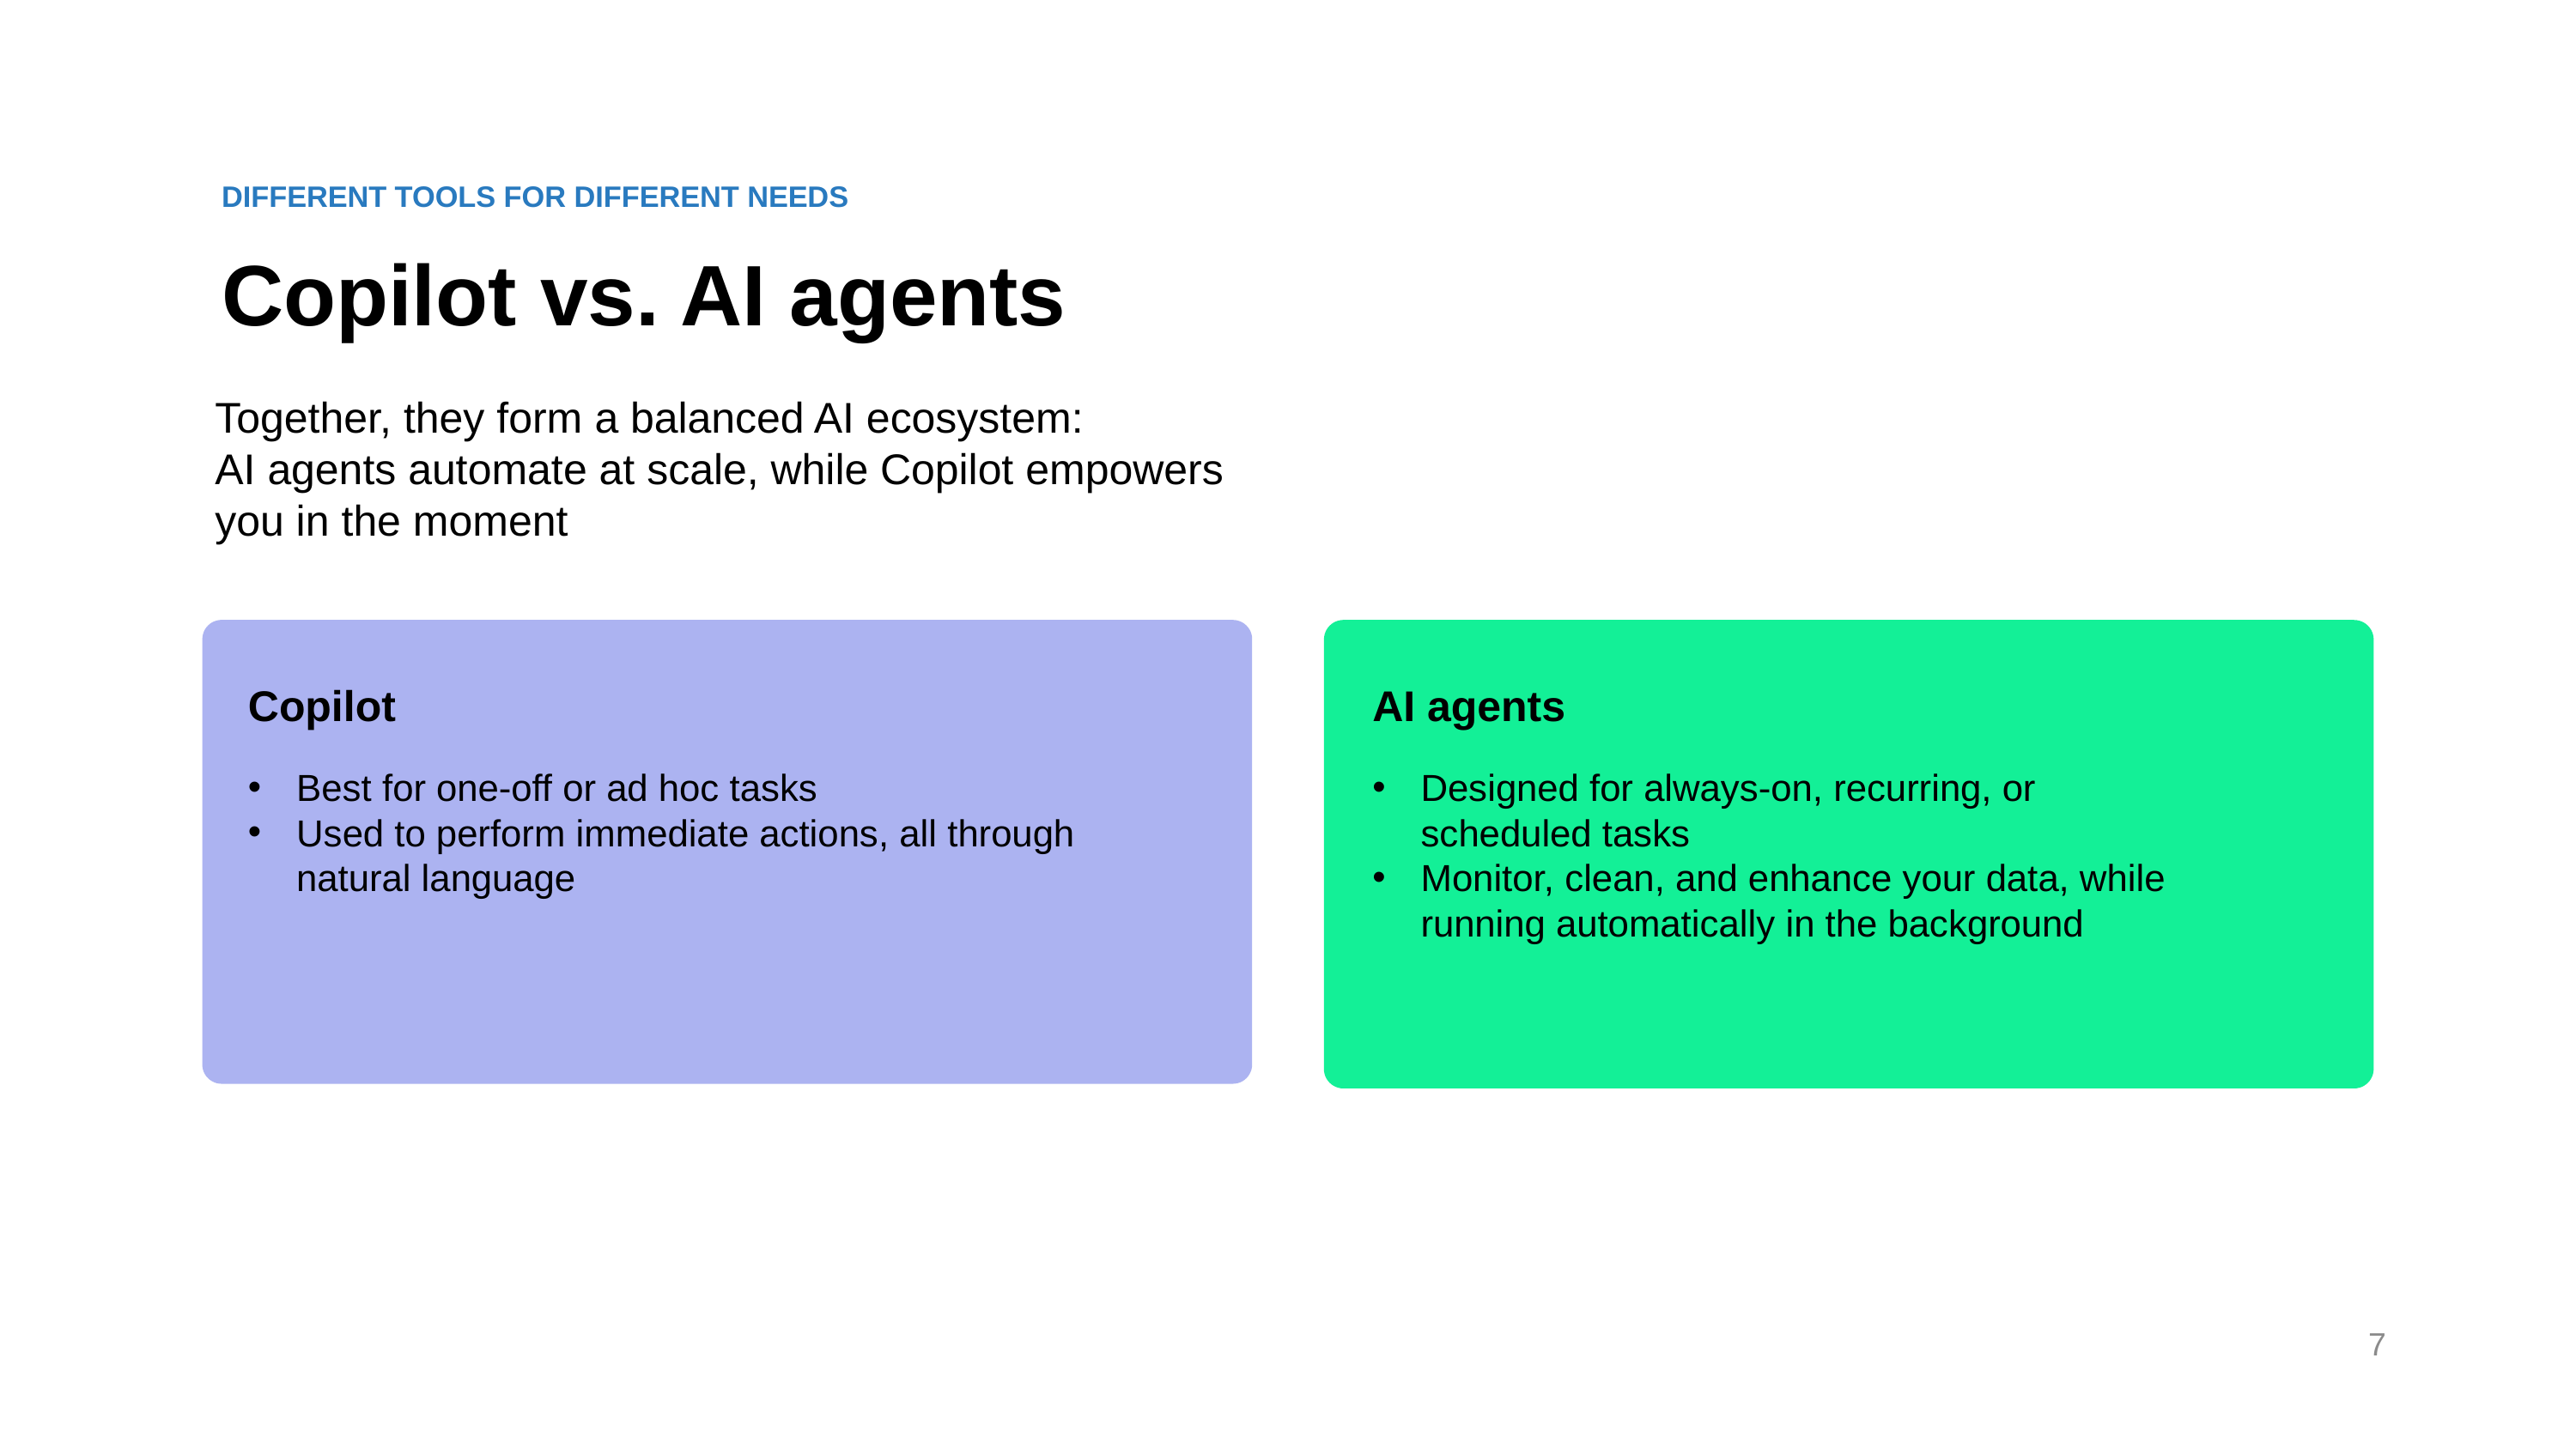

Different tools for different needs
Copilot vs. AI agents
Together, they form a balanced AI ecosystem:
AI agents automate at scale, while Copilot empowers you in the moment

Copilot
AI agents
Best for one-off or ad hoc tasks
Used to perform immediate actions, all through natural language
Designed for always-on, recurring, or
scheduled tasks
Monitor, clean, and enhance your data, while running automatically in the background
7